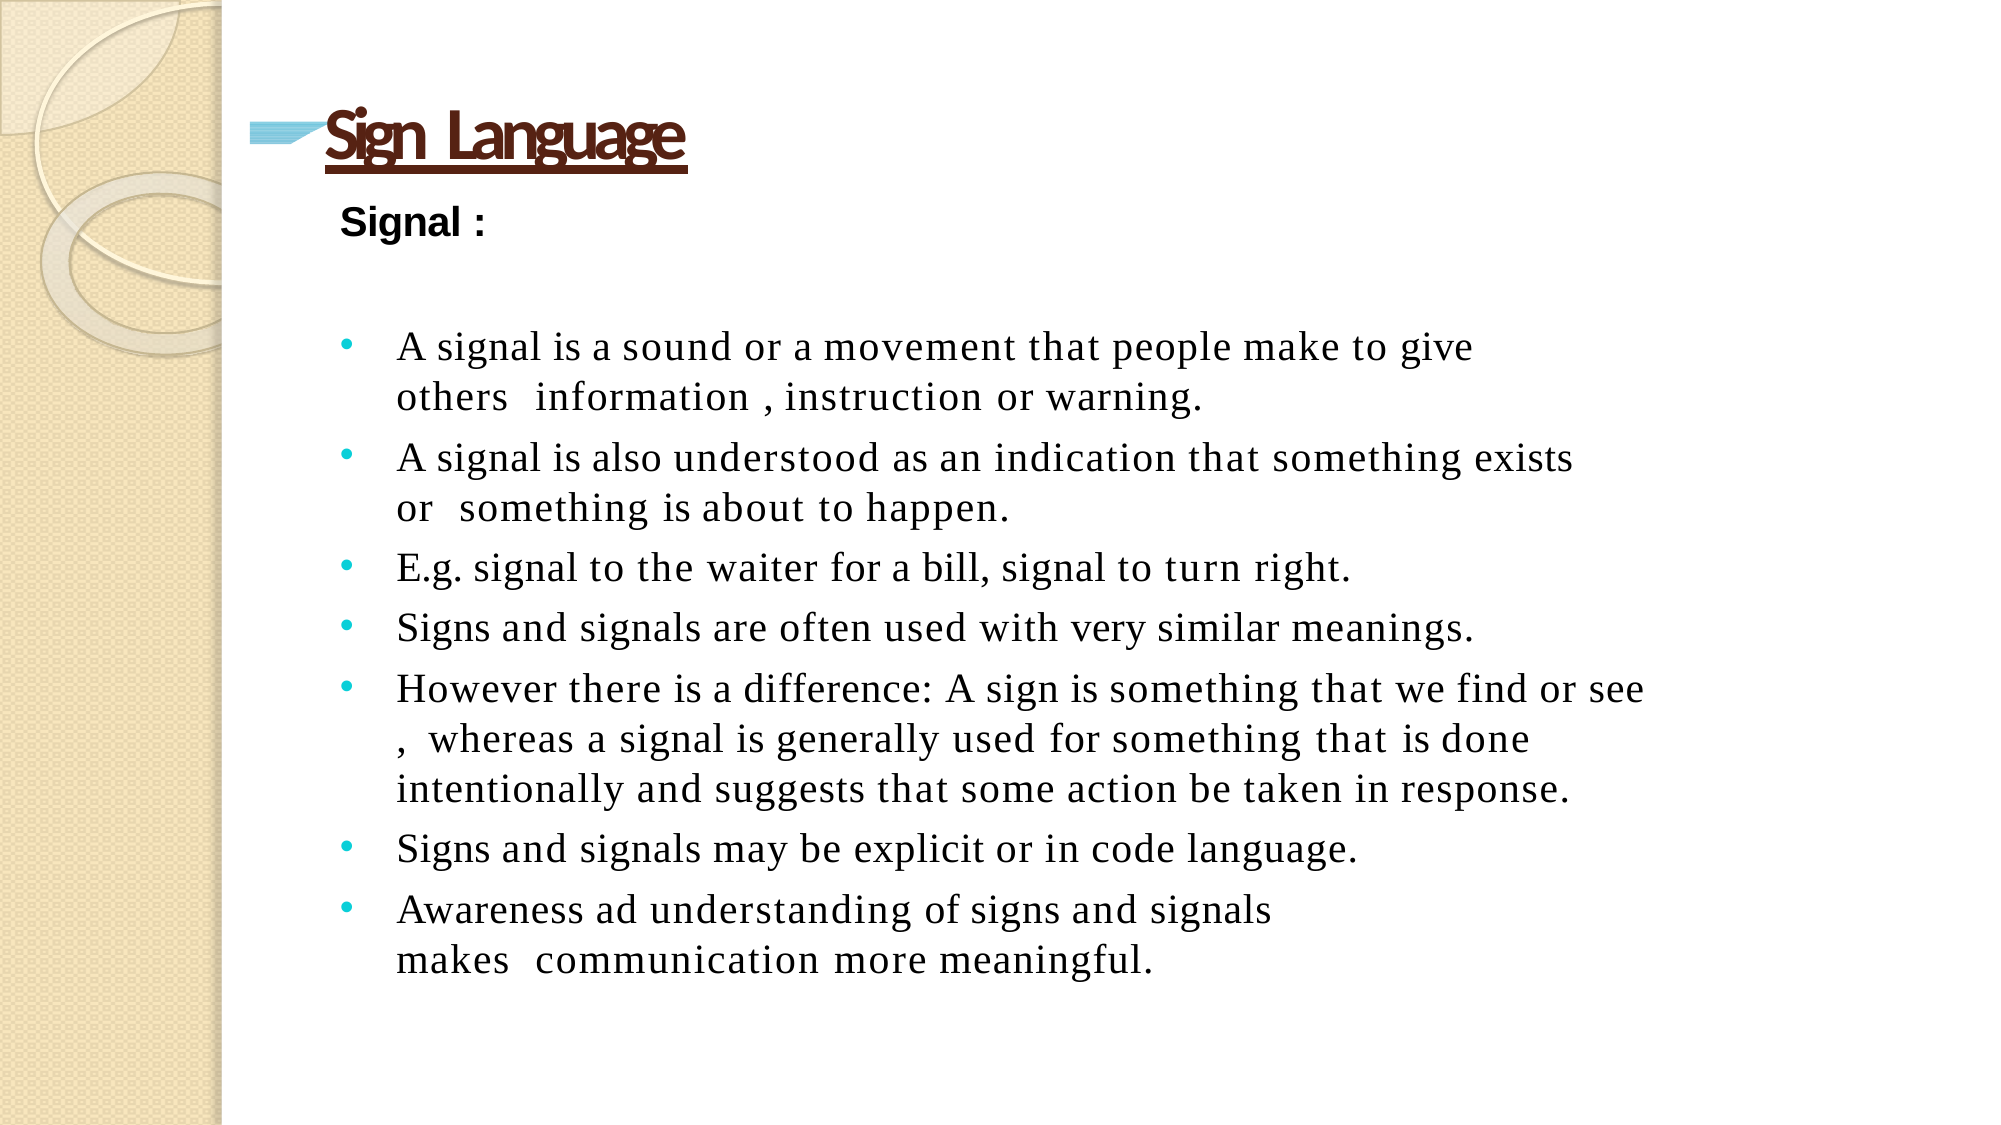

# Sign Language

Signal :

A signal is a sound or a movement that people make to give others  information , instruction or warning.
A signal is also understood as an indication that something exists or  something is about to happen.
E.g. signal to the waiter for a bill, signal to turn right.
Signs and signals are often used with very similar meanings.
However there is a difference: A sign is something that we find or see ,  whereas a signal is generally used for something that is done  intentionally and suggests that some action be taken in response.
Signs and signals may be explicit or in code language.
Awareness ad understanding of signs and signals makes  communication more meaningful.